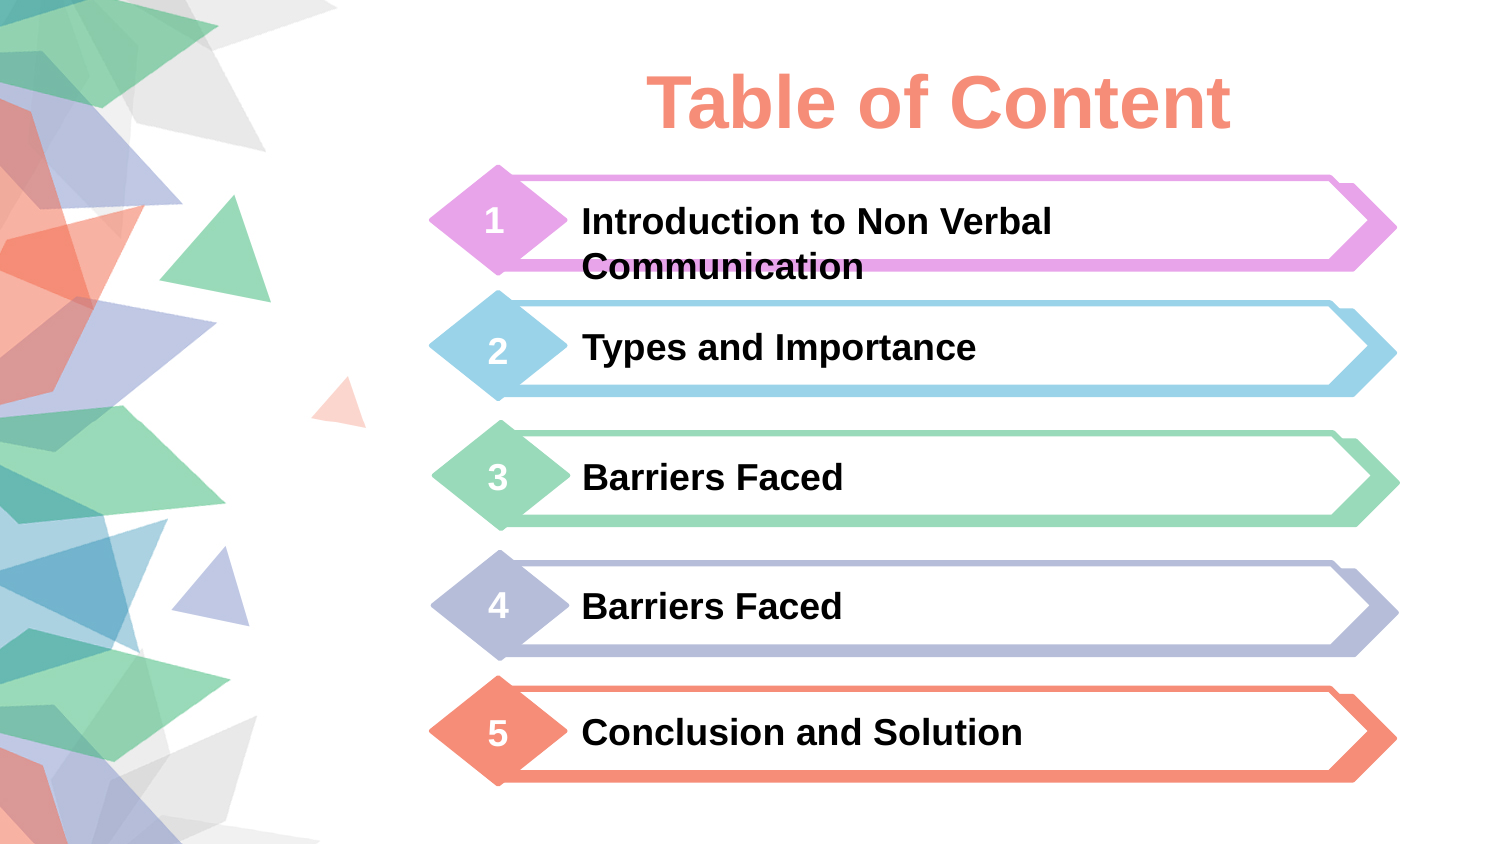

Table of Content

1
Introduction to Non Verbal Communication

Types and Importance
2

Barriers Faced
3

4
Barriers Faced

Conclusion and Solution
5